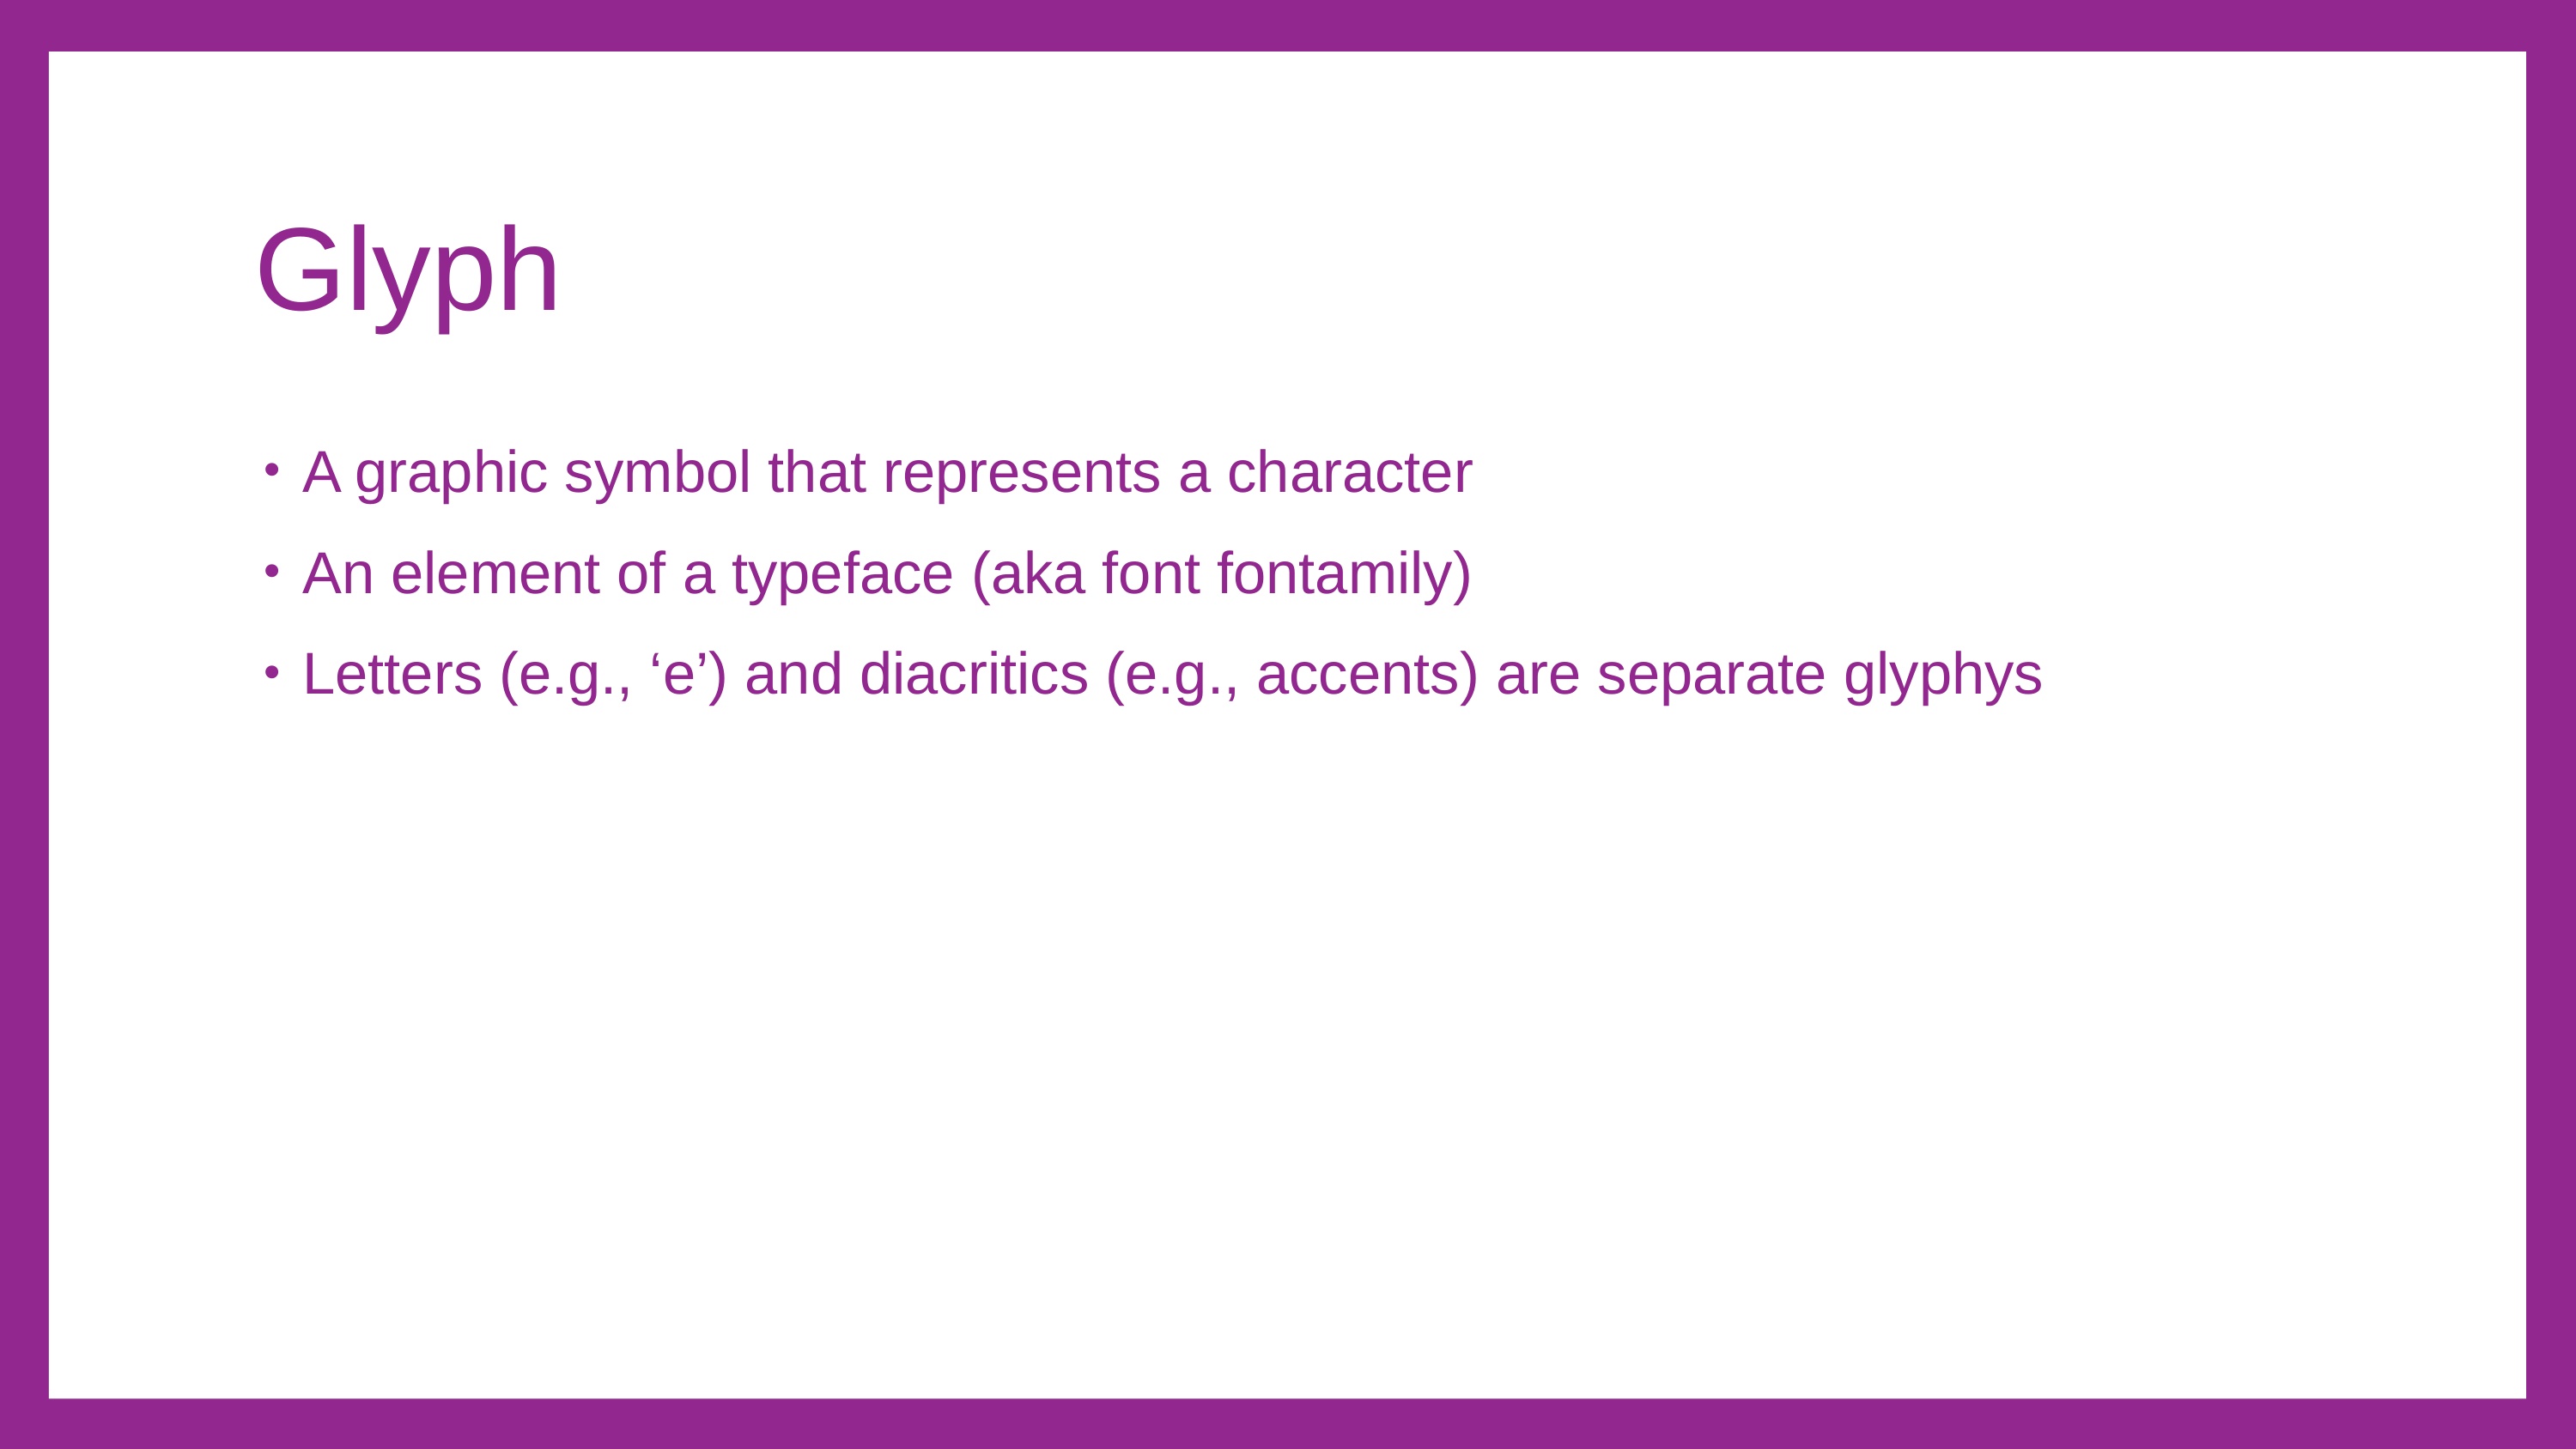

# Glyph
A graphic symbol that represents a character
An element of a typeface (aka font fontamily)
Letters (e.g., ‘e’) and diacritics (e.g., accents) are separate glyphys